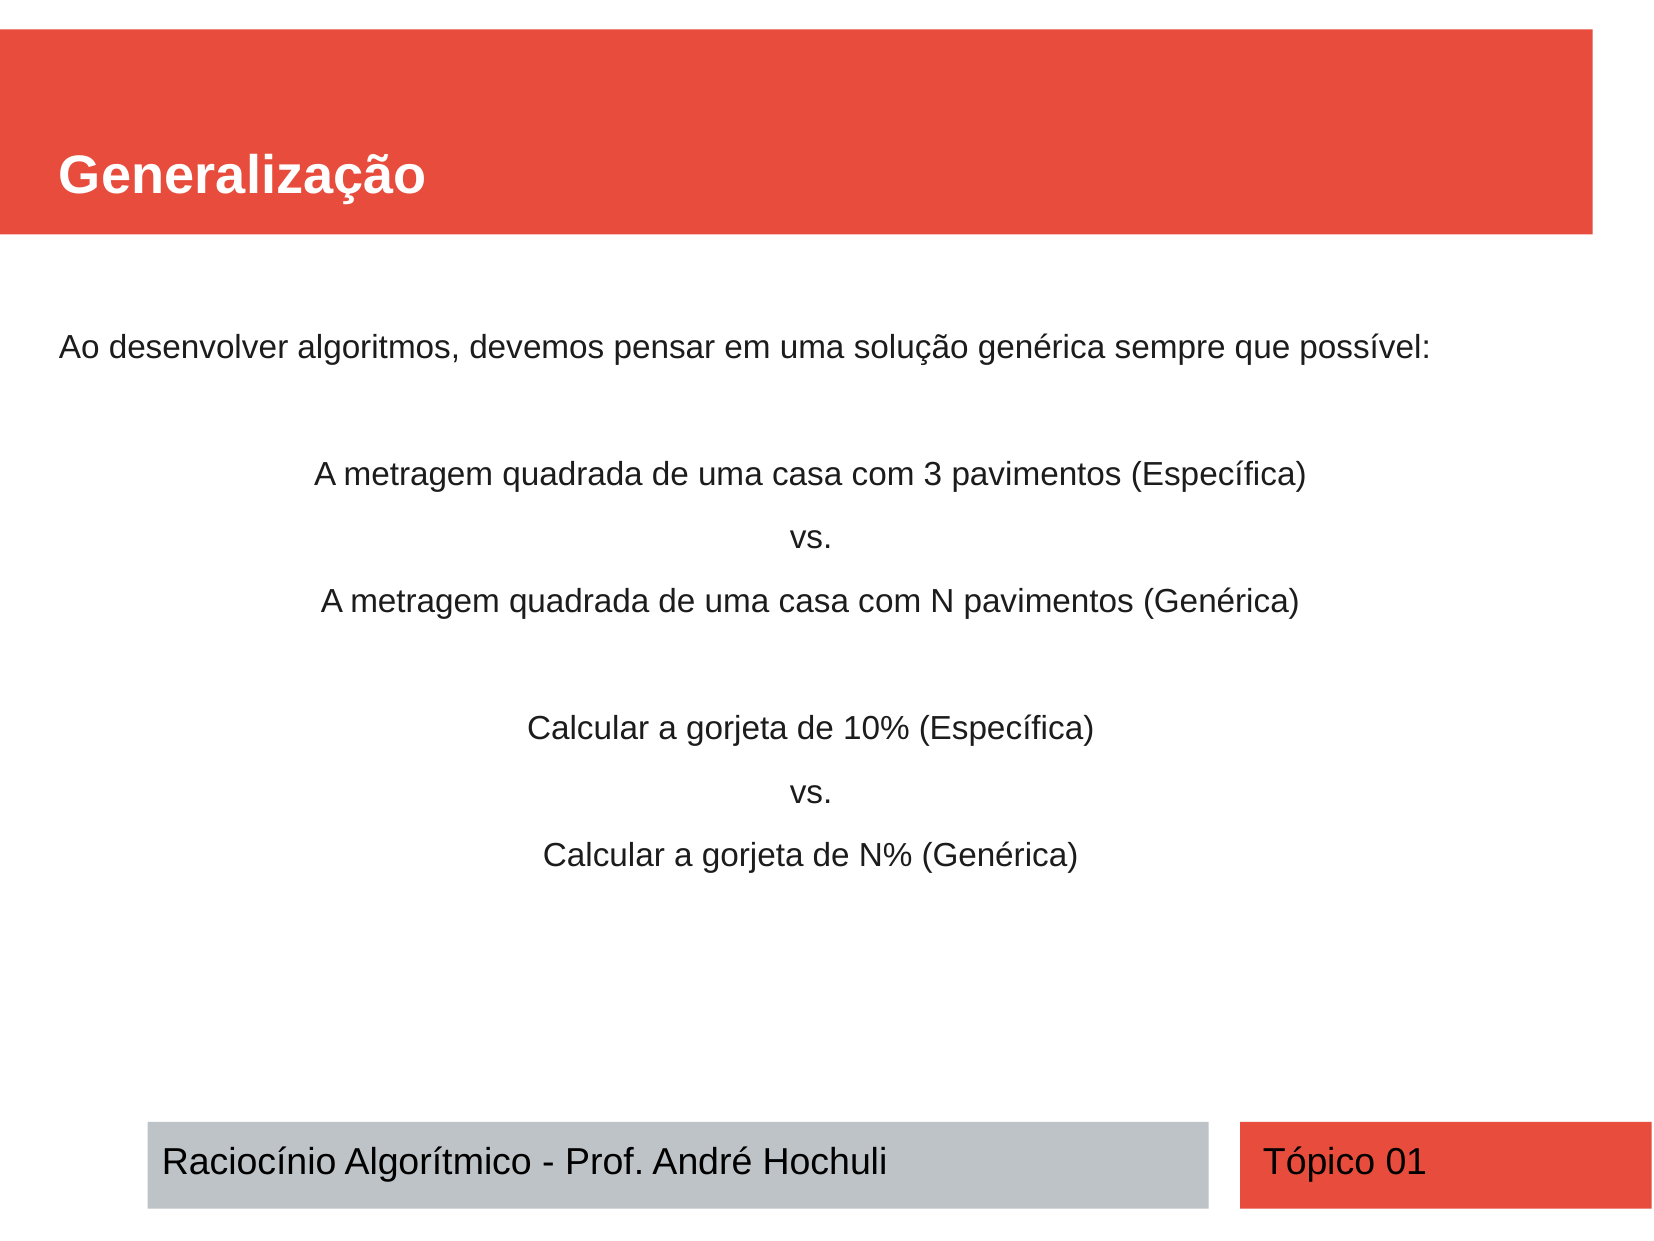

Generalização
Ao desenvolver algoritmos, devemos pensar em uma solução genérica sempre que possível:

A metragem quadrada de uma casa com 3 pavimentos (Específica)
vs.
A metragem quadrada de uma casa com N pavimentos (Genérica)

Calcular a gorjeta de 10% (Específica)
vs.
Calcular a gorjeta de N% (Genérica)

Raciocínio Algorítmico - Prof. André Hochuli
Tópico 01